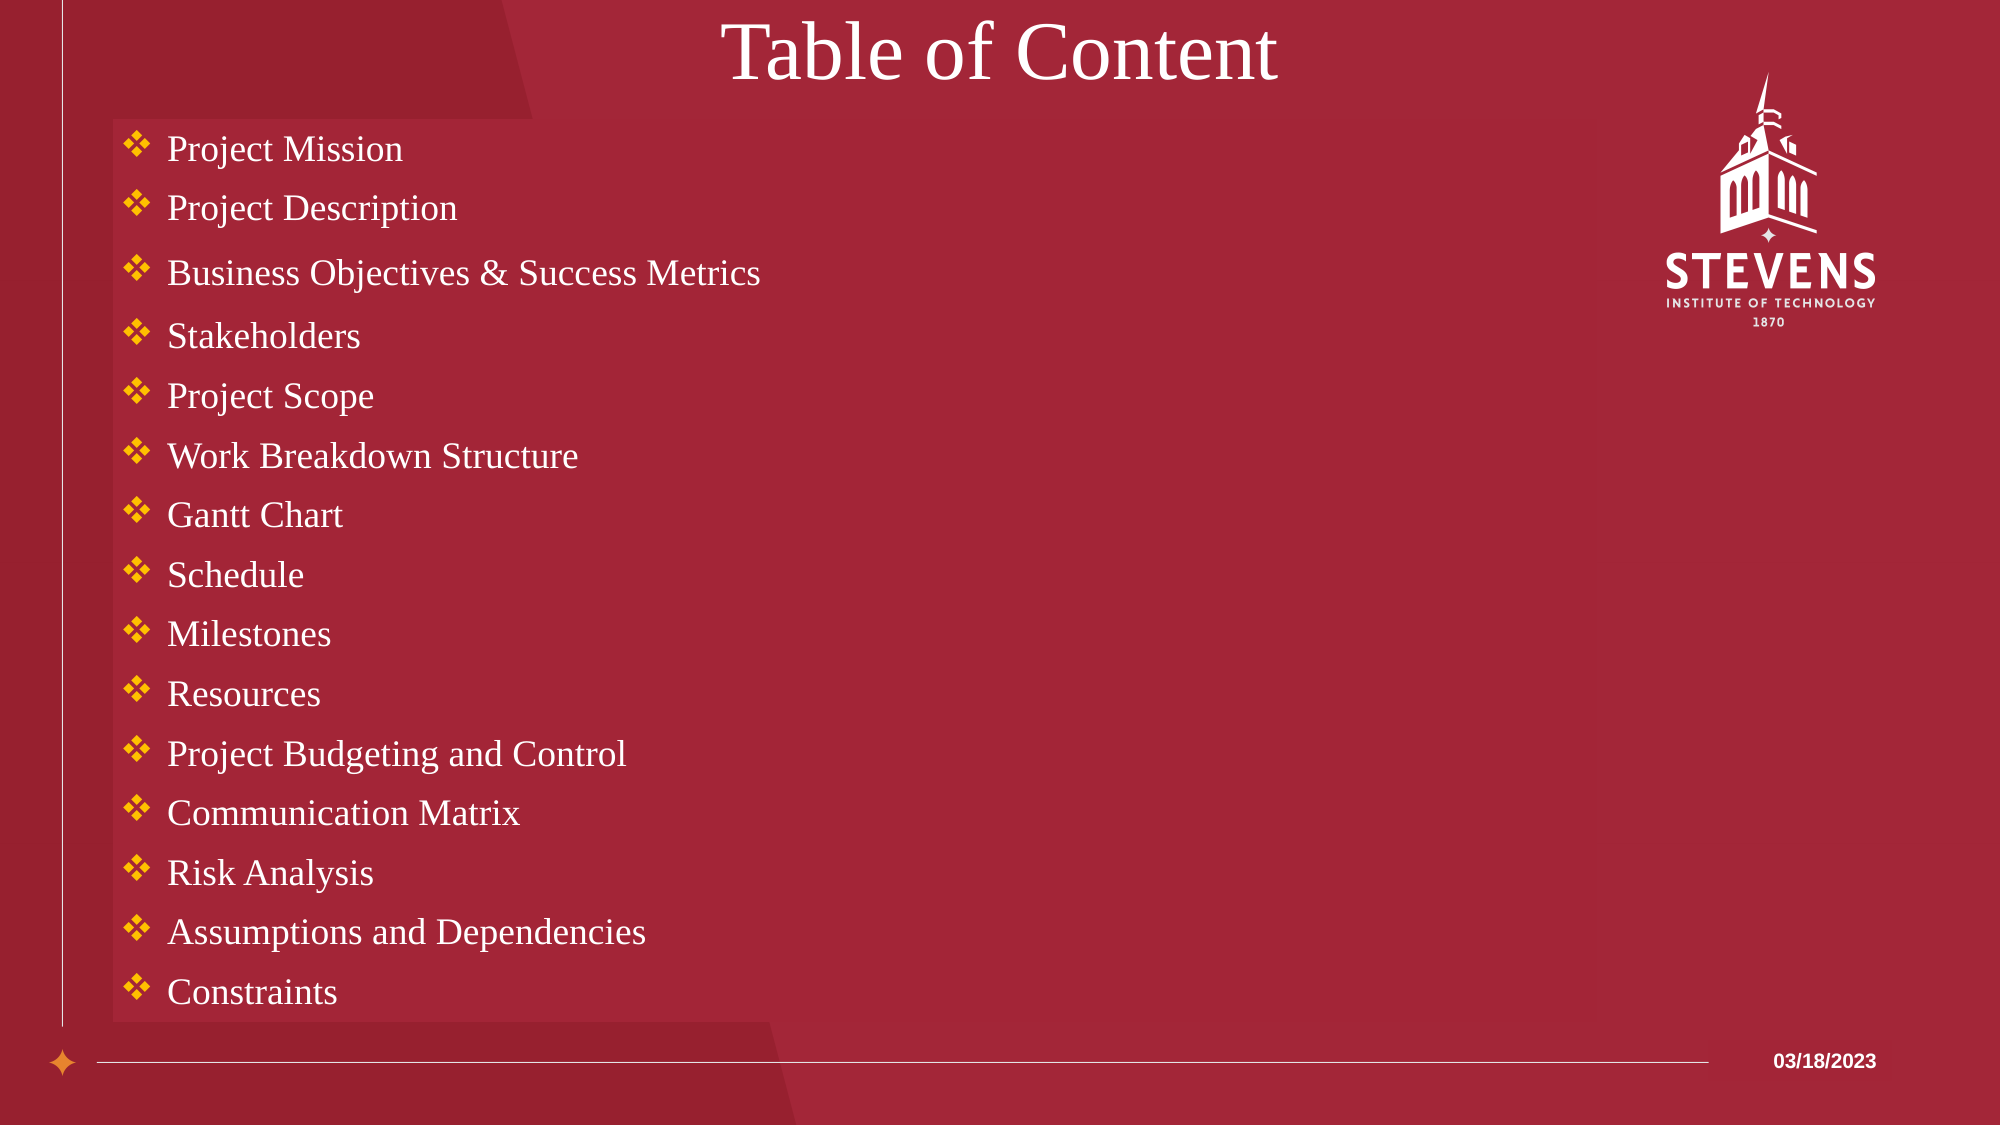

Table of Content
| Project Mission |
| --- |
| Project Description |
| Business Objectives & Success Metrics |
| Stakeholders |
| Project Scope |
| Work Breakdown Structure |
| Gantt Chart |
| Schedule |
| Milestones |
| Resources |
| Project Budgeting and Control |
| Communication Matrix |
| Risk Analysis |
| Assumptions and Dependencies |
| Constraints |
03/18/2023